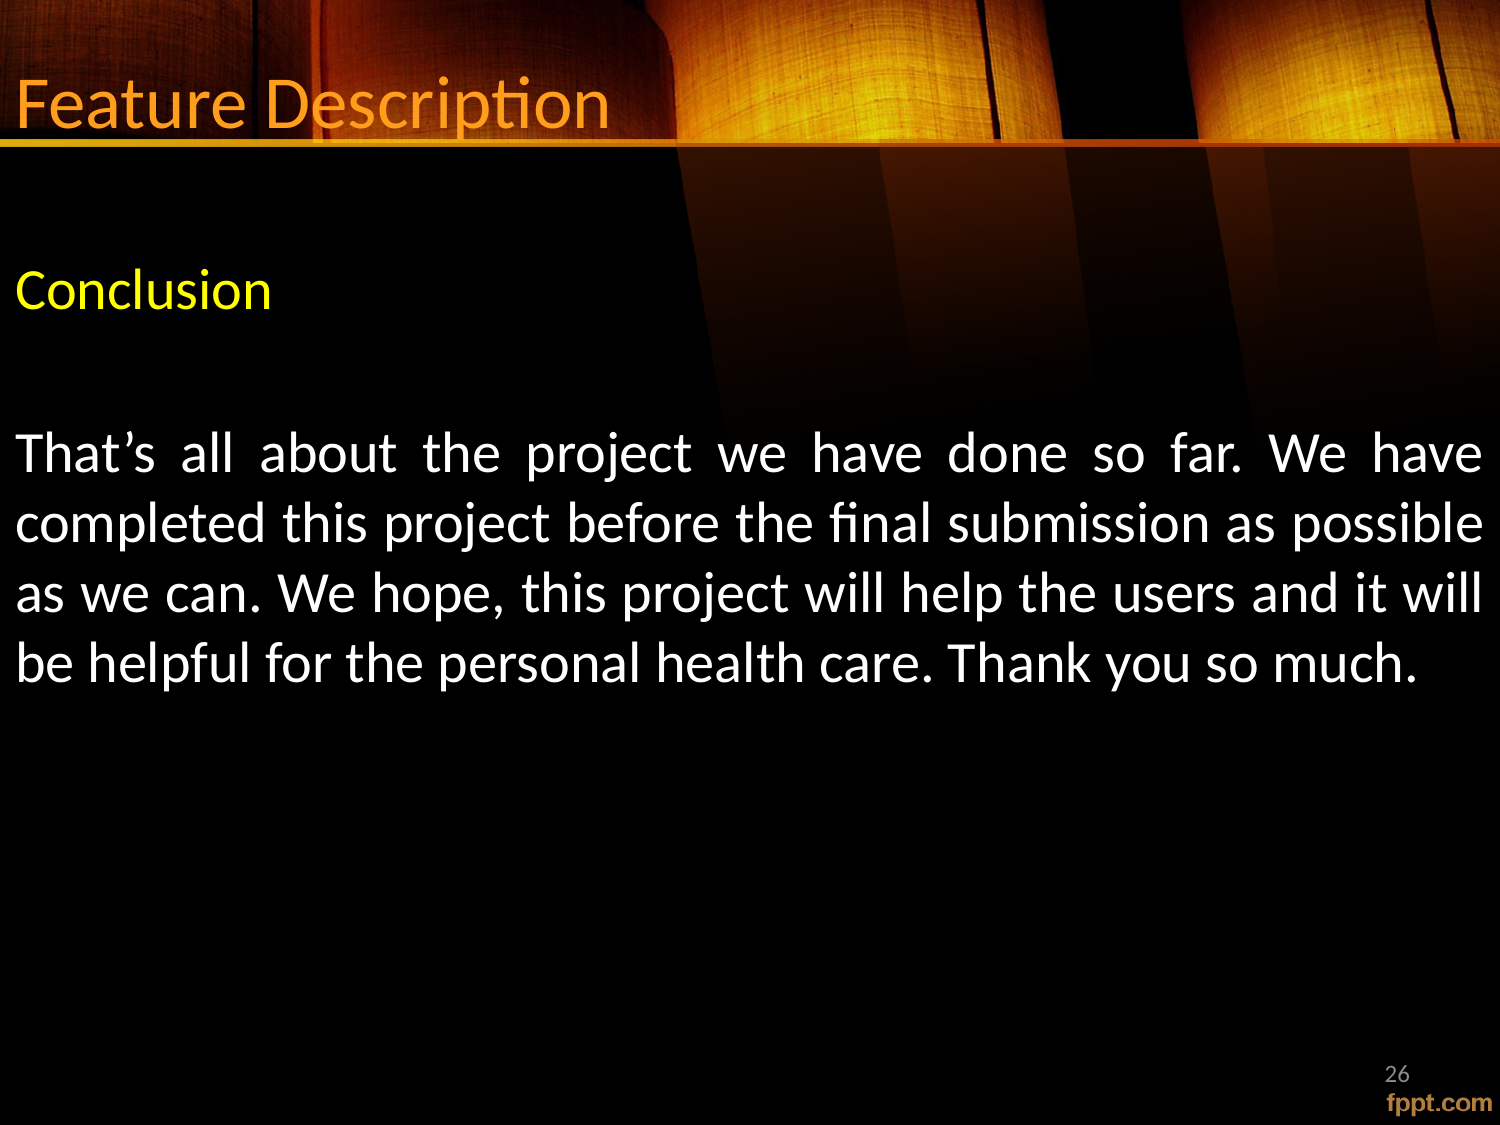

# Feature Description

Conclusion

That’s all about the project we have done so far. We have completed this project before the final submission as possible as we can. We hope, this project will help the users and it will be helpful for the personal health care. Thank you so much.

26